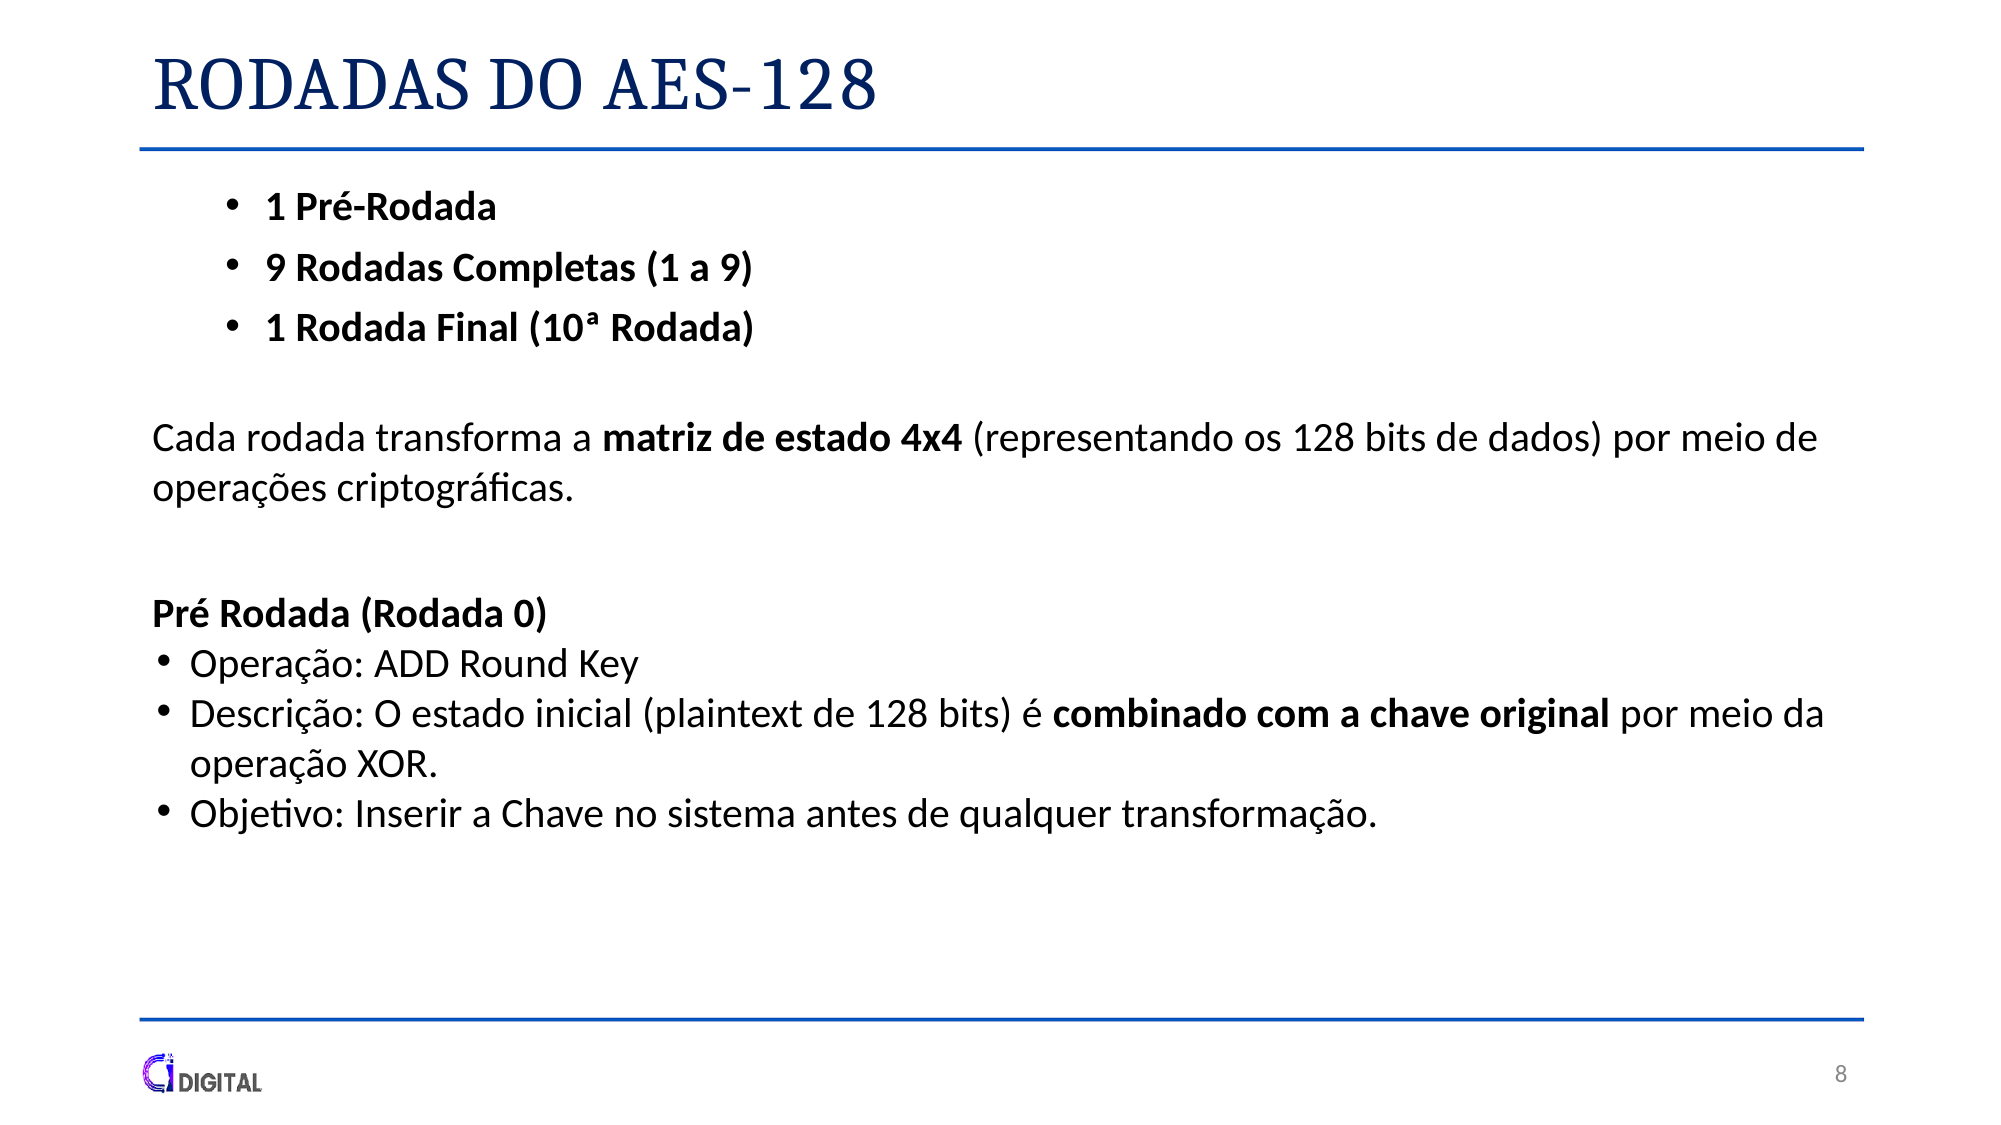

# RODADAS DO AES-128
1 Pré-Rodada
9 Rodadas Completas (1 a 9)
1 Rodada Final (10ª Rodada)

Cada rodada transforma a matriz de estado 4x4 (representando os 128 bits de dados) por meio de operações criptográficas.

Pré Rodada (Rodada 0)
Operação: ADD Round Key
Descrição: O estado inicial (plaintext de 128 bits) é combinado com a chave original por meio da operação XOR.
Objetivo: Inserir a Chave no sistema antes de qualquer transformação.

8